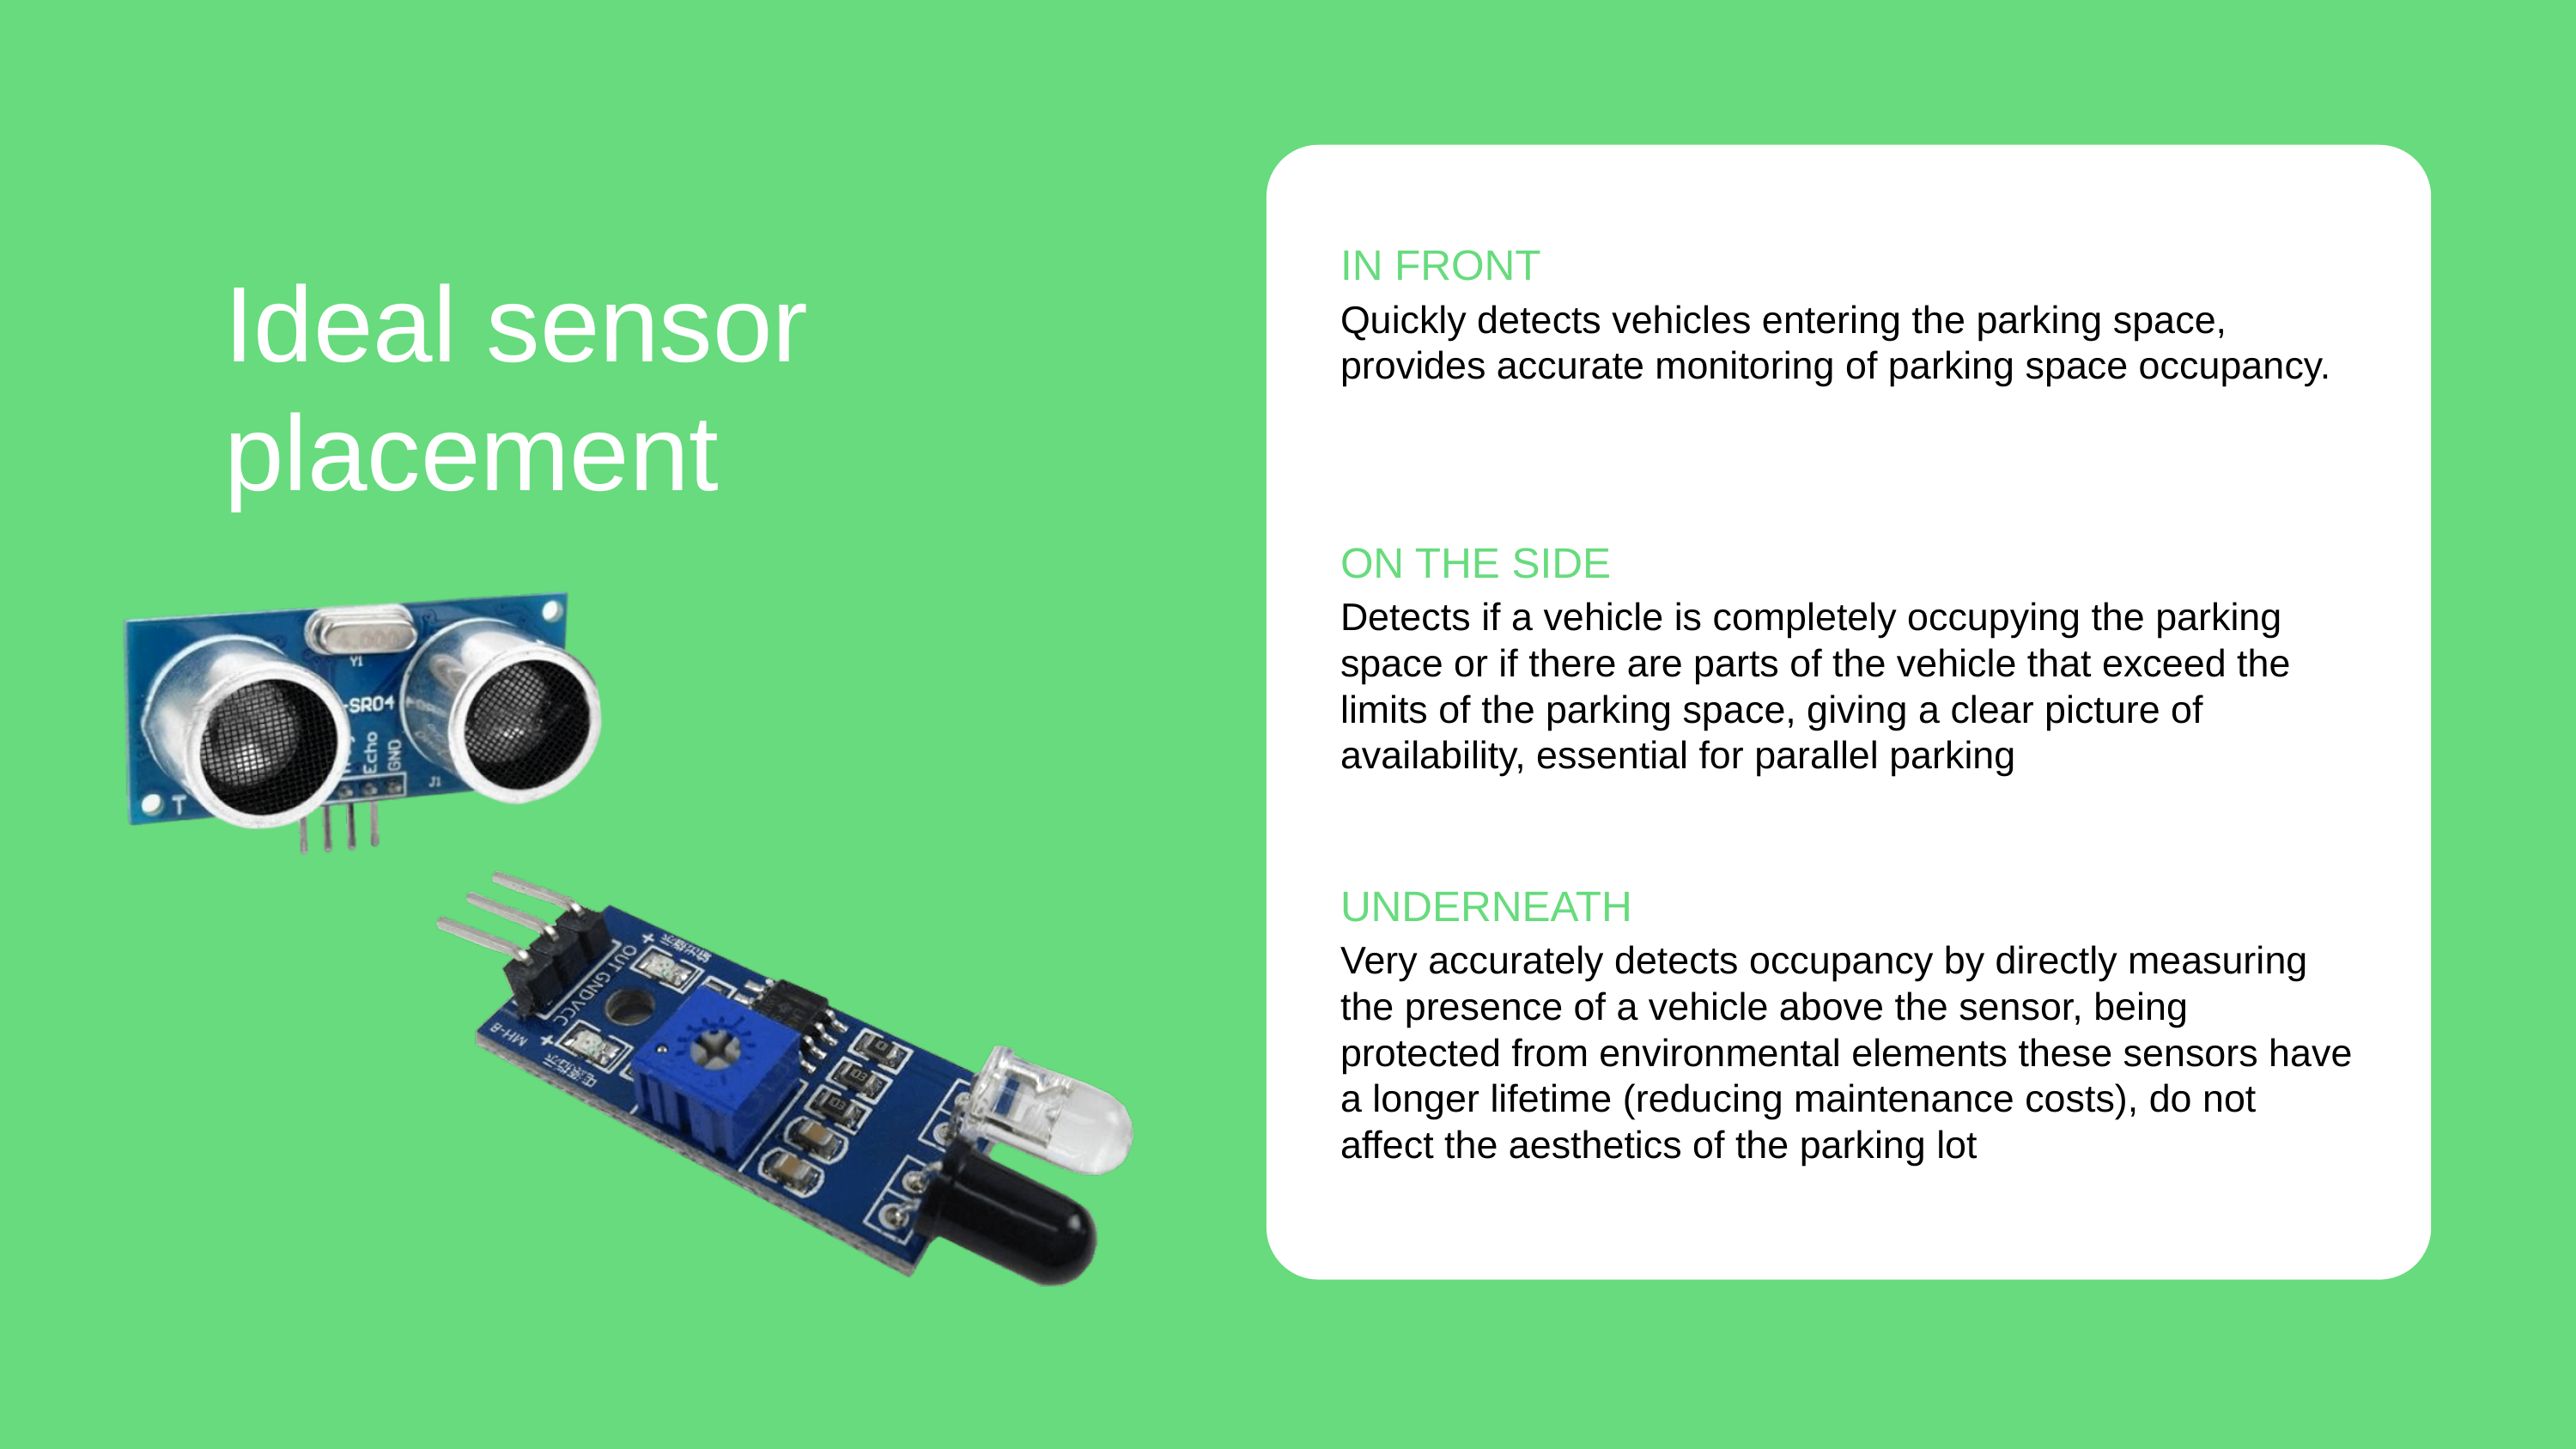

IN FRONT
Ideal sensor placement

Quickly detects vehicles entering the parking space, provides accurate monitoring of parking space occupancy.
ON THE SIDE
Detects if a vehicle is completely occupying the parking space or if there are parts of the vehicle that exceed the limits of the parking space, giving a clear picture of availability, essential for parallel parking

UNDERNEATH
Very accurately detects occupancy by directly measuring the presence of a vehicle above the sensor, being protected from environmental elements these sensors have a longer lifetime (reducing maintenance costs), do not affect the aesthetics of the parking lot